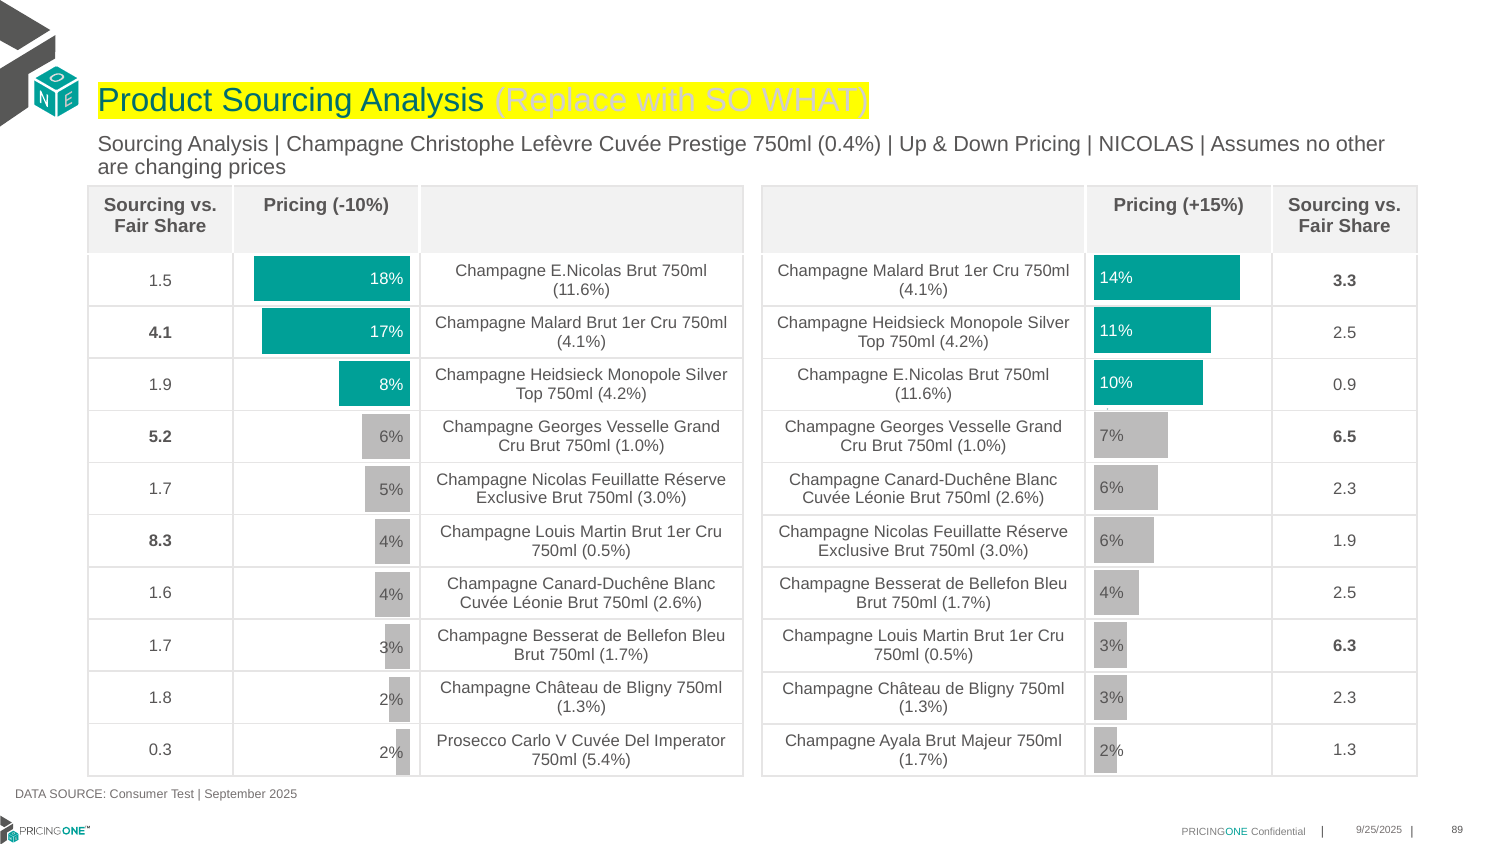

# Product Sourcing Analysis (Replace with SO WHAT)
Sourcing Analysis | Champagne Christophe Lefèvre Cuvée Prestige 750ml (0.4%) | Up & Down Pricing | NICOLAS | Assumes no other are changing prices
| Sourcing vs. Fair Share | Pricing (-10%) |  |
| --- | --- | --- |
| 1.5 |  | Champagne E.Nicolas Brut 750ml (11.6%) |
| 4.1 |  | Champagne Malard Brut 1er Cru 750ml (4.1%) |
| 1.9 |  | Champagne Heidsieck Monopole Silver Top 750ml (4.2%) |
| 5.2 |  | Champagne Georges Vesselle Grand Cru Brut 750ml (1.0%) |
| 1.7 |  | Champagne Nicolas Feuillatte Réserve Exclusive Brut 750ml (3.0%) |
| 8.3 |  | Champagne Louis Martin Brut 1er Cru 750ml (0.5%) |
| 1.6 |  | Champagne Canard-Duchêne Blanc Cuvée Léonie Brut 750ml (2.6%) |
| 1.7 |  | Champagne Besserat de Bellefon Bleu Brut 750ml (1.7%) |
| 1.8 |  | Champagne Château de Bligny 750ml (1.3%) |
| 0.3 |  | Prosecco Carlo V Cuvée Del Imperator 750ml (5.4%) |
|  | Pricing (+15%) | Sourcing vs. Fair Share |
| --- | --- | --- |
| Champagne Malard Brut 1er Cru 750ml (4.1%) |  | 3.3 |
| Champagne Heidsieck Monopole Silver Top 750ml (4.2%) |  | 2.5 |
| Champagne E.Nicolas Brut 750ml (11.6%) |  | 0.9 |
| Champagne Georges Vesselle Grand Cru Brut 750ml (1.0%) |  | 6.5 |
| Champagne Canard-Duchêne Blanc Cuvée Léonie Brut 750ml (2.6%) |  | 2.3 |
| Champagne Nicolas Feuillatte Réserve Exclusive Brut 750ml (3.0%) |  | 1.9 |
| Champagne Besserat de Bellefon Bleu Brut 750ml (1.7%) |  | 2.5 |
| Champagne Louis Martin Brut 1er Cru 750ml (0.5%) |  | 6.3 |
| Champagne Château de Bligny 750ml (1.3%) |  | 2.3 |
| Champagne Ayala Brut Majeur 750ml (1.7%) |  | 1.3 |

### Chart

| Category | Champagne Christophe Lefèvre Cuvée Prestige 750ml (0.4%) |
|---|---|
| Champagne Malard Brut 1er Cru 750ml (4.1%) | 0.13543245646054713 |
| Champagne Heidsieck Monopole Silver Top 750ml (4.2%) | 0.10838022599002935 |
| Champagne E.Nicolas Brut 750ml (11.6%) | 0.10132746897351001 |
| Champagne Georges Vesselle Grand Cru Brut 750ml (1.0%) | 0.06862989100086411 |
| Champagne Canard-Duchêne Blanc Cuvée Léonie Brut 750ml (2.6%) | 0.05962885857598622 |
| Champagne Nicolas Feuillatte Réserve Exclusive Brut 750ml (3.0%) | 0.05591577038803386 |
| Champagne Besserat de Bellefon Bleu Brut 750ml (1.7%) | 0.04186006148875318 |
| Champagne Louis Martin Brut 1er Cru 750ml (0.5%) | 0.030788046213684934 |
| Champagne Château de Bligny 750ml (1.3%) | 0.030779184128970342 |
| Champagne Ayala Brut Majeur 750ml (1.7%) | 0.02162465863128175 |

### Chart

| Category | Champagne Christophe Lefèvre Cuvée Prestige 750ml (0.4%) |
|---|---|
| Champagne E.Nicolas Brut 750ml (11.6%) | 0.17811301749634983 |
| Champagne Malard Brut 1er Cru 750ml (4.1%) | 0.16876574792069574 |
| Champagne Heidsieck Monopole Silver Top 750ml (4.2%) | 0.08109386274245613 |
| Champagne Georges Vesselle Grand Cru Brut 750ml (1.0%) | 0.055063384617697164 |
| Champagne Nicolas Feuillatte Réserve Exclusive Brut 750ml (3.0%) | 0.05149883633446701 |
| Champagne Louis Martin Brut 1er Cru 750ml (0.5%) | 0.04053900245932517 |
| Champagne Canard-Duchêne Blanc Cuvée Léonie Brut 750ml (2.6%) | 0.0405111005901707 |
| Champagne Besserat de Bellefon Bleu Brut 750ml (1.7%) | 0.028233543607605726 |
| Champagne Château de Bligny 750ml (1.3%) | 0.023697315096115633 |
| Prosecco Carlo V Cuvée Del Imperator 750ml (5.4%) | 0.016203196583759523 |
DATA SOURCE: Consumer Test | September 2025

9/25/2025
89